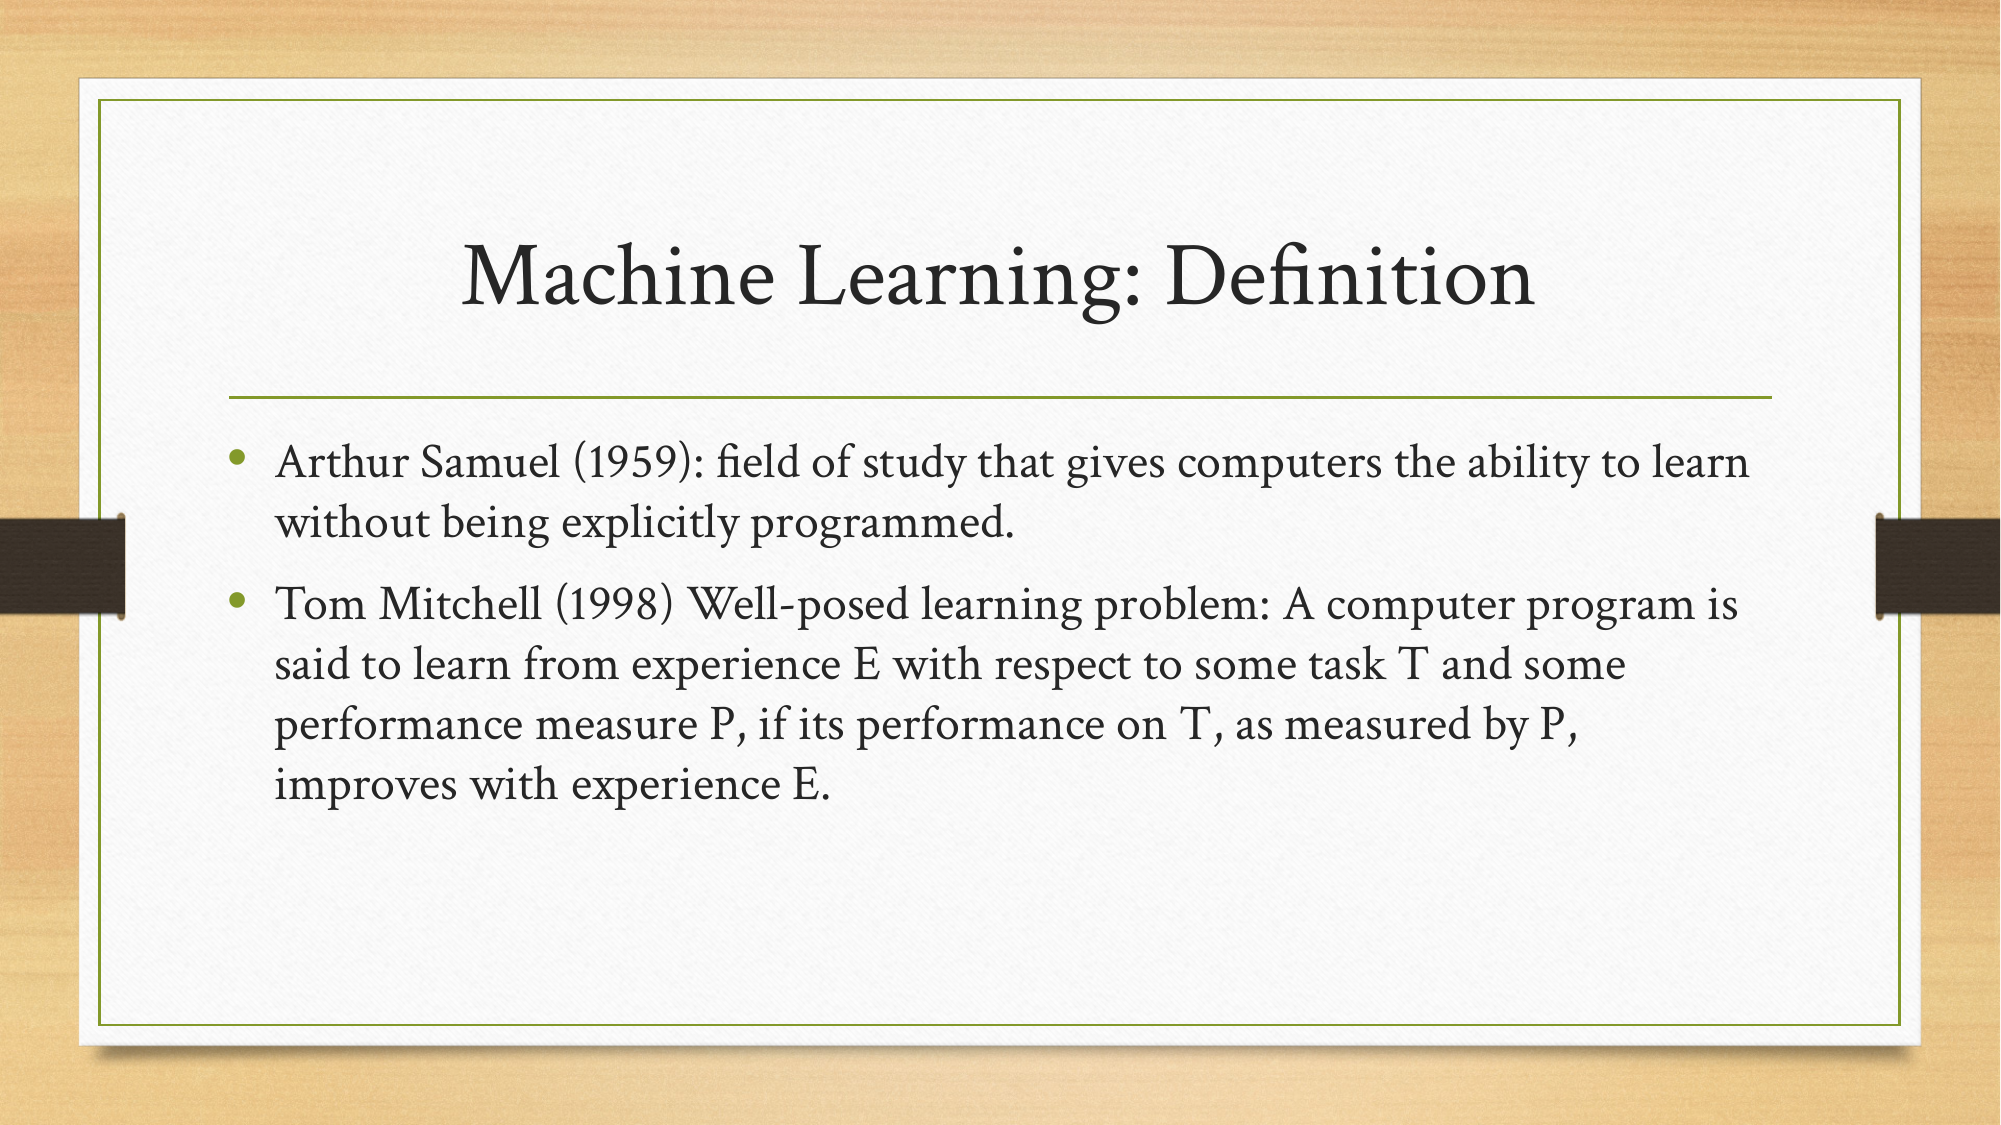

# Machine Learning: Definition
Arthur Samuel (1959): field of study that gives computers the ability to learn without being explicitly programmed.
Tom Mitchell (1998) Well-posed learning problem: A computer program is said to learn from experience E with respect to some task T and some performance measure P, if its performance on T, as measured by P, improves with experience E.